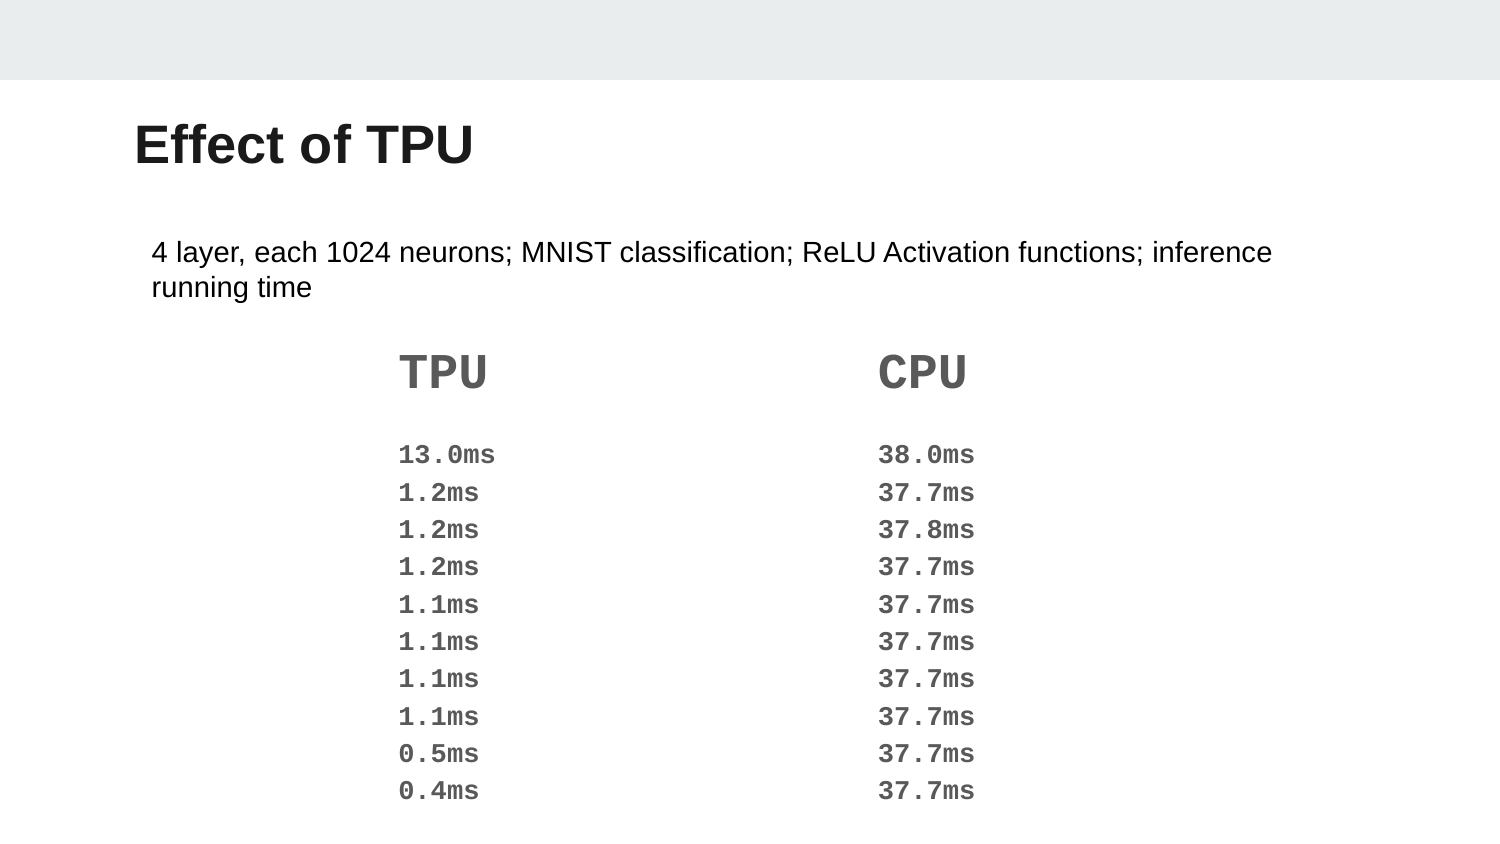

# Effect of TPU
4 layer, each 1024 neurons; MNIST classification; ReLU Activation functions; inference running time
TPU
13.0ms
1.2ms
1.2ms
1.2ms
1.1ms
1.1ms
1.1ms
1.1ms
0.5ms
0.4ms
CPU
38.0ms
37.7ms
37.8ms
37.7ms
37.7ms
37.7ms
37.7ms
37.7ms
37.7ms
37.7ms